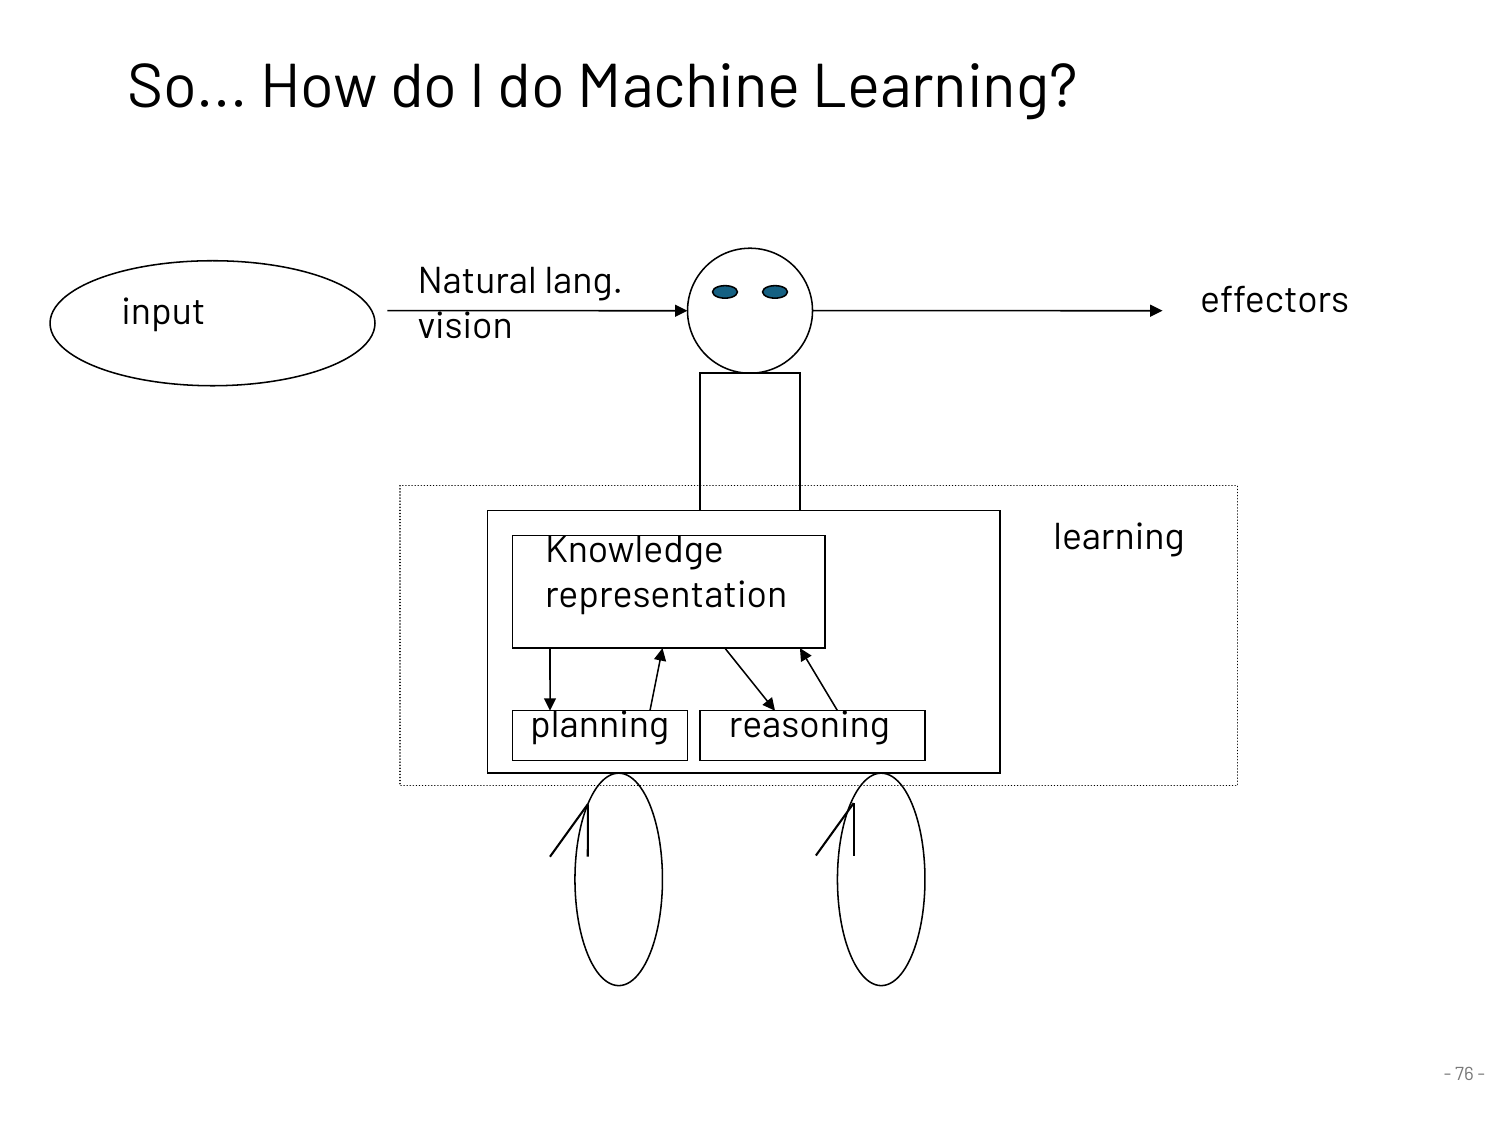

# So... How do I do Machine Learning?
Natural lang.
vision

effectors
input

learning

Knowledge
representation

planning
reasoning

- 76 -